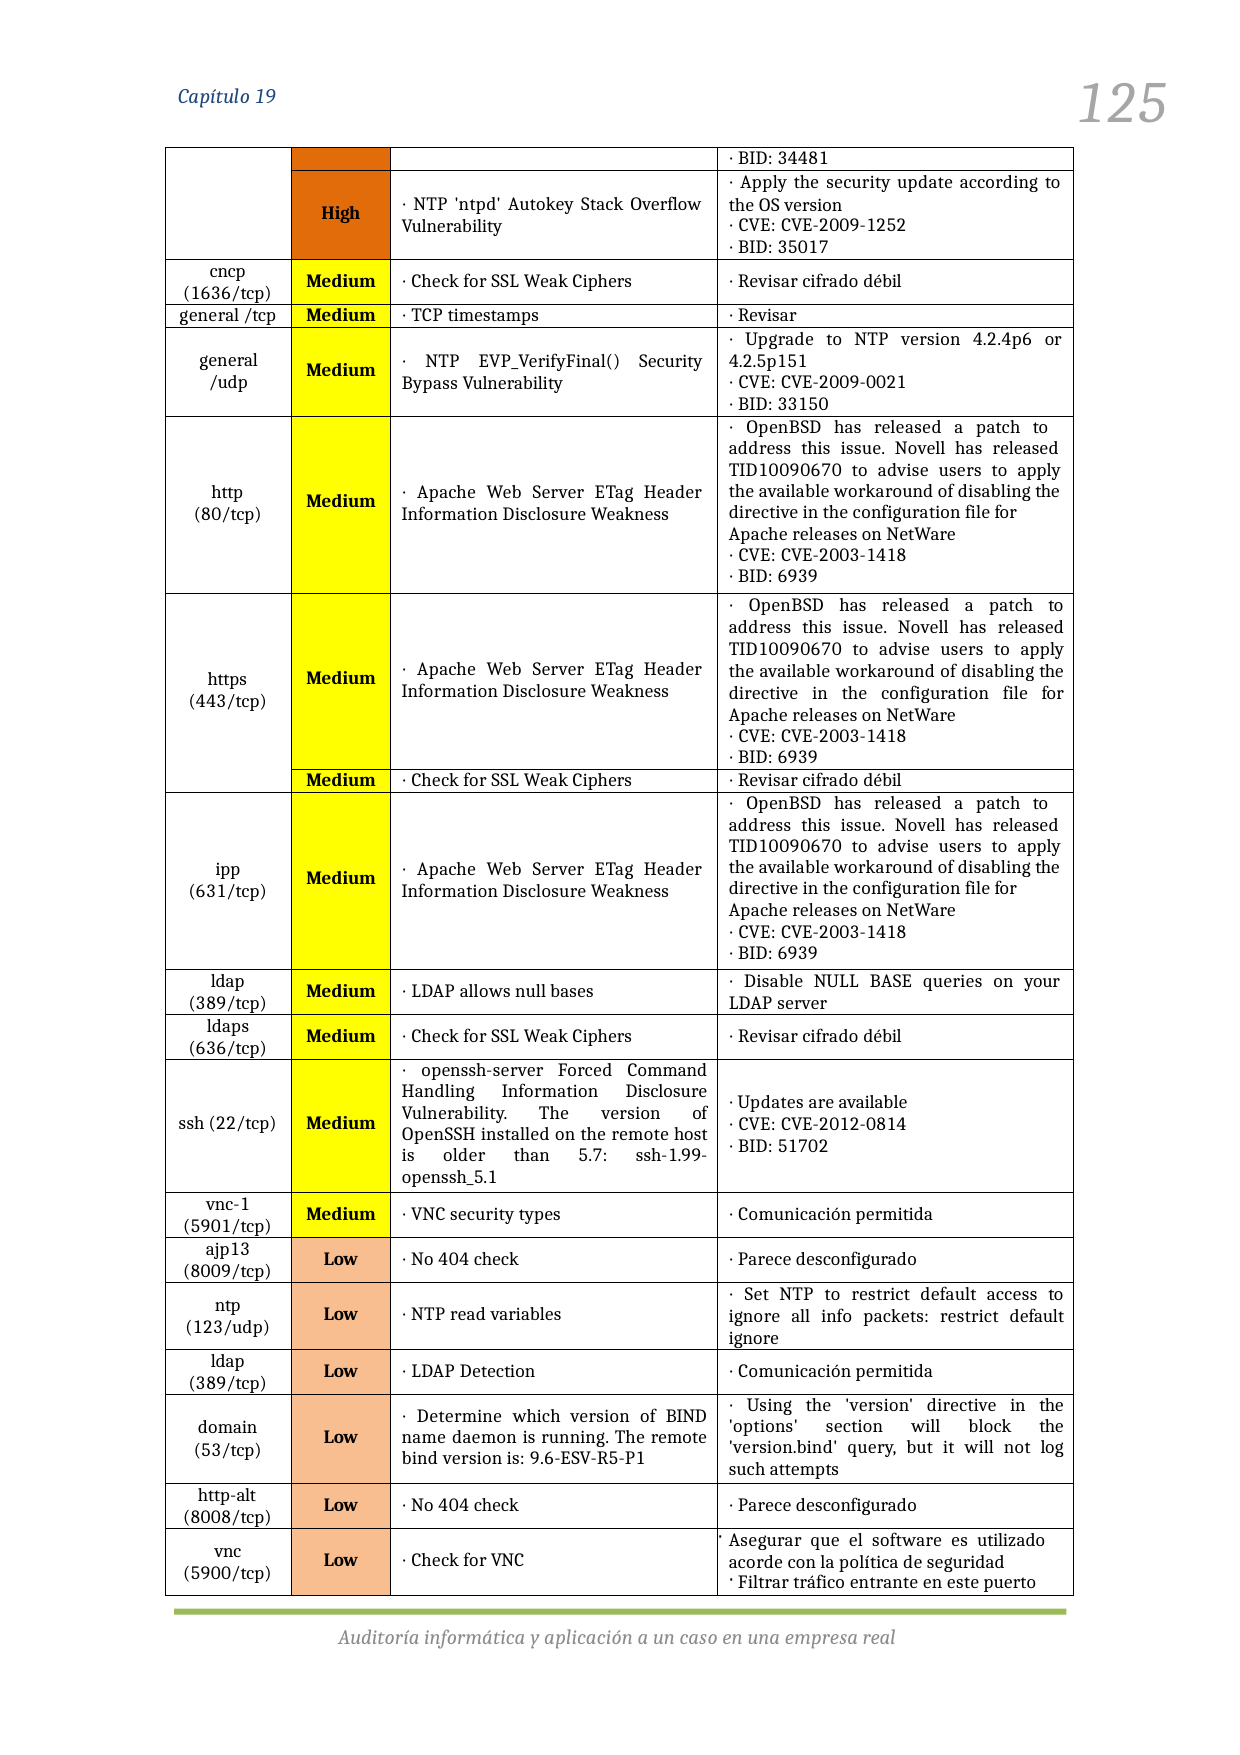

125
Capítulo 19
|  |  |  | · BID: 34481 |
| --- | --- | --- | --- |
|  | High | · NTP 'ntpd' Autokey Stack Overflow Vulnerability | · Apply the security update according to the OS version · CVE: CVE-2009-1252 · BID: 35017 |
| cncp (1636/tcp) | Medium | · Check for SSL Weak Ciphers | · Revisar cifrado débil |
| general /tcp | Medium | · TCP timestamps | · Revisar |
| general /udp | Medium | · NTP EVP\_VerifyFinal() Security Bypass Vulnerability | · Upgrade to NTP version 4.2.4p6 or 4.2.5p151 · CVE: CVE-2009-0021 · BID: 33150 |
| http (80/tcp) | Medium | · Apache Web Server ETag Header Information Disclosure Weakness | · OpenBSD has released a patch to address this issue. Novell has released TID10090670 to advise users to apply the available workaround of disabling the directive in the configuration file for Apache releases on NetWare · CVE: CVE-2003-1418 · BID: 6939 |
| https (443/tcp) | Medium | · Apache Web Server ETag Header Information Disclosure Weakness | · OpenBSD has released a patch to address this issue. Novell has released TID10090670 to advise users to apply the available workaround of disabling the directive in the configuration file for Apache releases on NetWare · CVE: CVE-2003-1418 · BID: 6939 |
|  | Medium | · Check for SSL Weak Ciphers | · Revisar cifrado débil |
| ipp (631/tcp) | Medium | · Apache Web Server ETag Header Information Disclosure Weakness | · OpenBSD has released a patch to address this issue. Novell has released TID10090670 to advise users to apply the available workaround of disabling the directive in the configuration file for Apache releases on NetWare · CVE: CVE-2003-1418 · BID: 6939 |
| ldap (389/tcp) | Medium | · LDAP allows null bases | · Disable NULL BASE queries on your LDAP server |
| ldaps (636/tcp) | Medium | · Check for SSL Weak Ciphers | · Revisar cifrado débil |
| ssh (22/tcp) | Medium | · openssh-server Forced Command Handling Information Disclosure Vulnerability. The version of OpenSSH installed on the remote host is older than 5.7: ssh-1.99- openssh\_5.1 | · Updates are available · CVE: CVE-2012-0814 · BID: 51702 |
| vnc-1 (5901/tcp) | Medium | · VNC security types | · Comunicación permitida |
| ajp13 (8009/tcp) | Low | · No 404 check | · Parece desconfigurado |
| ntp (123/udp) | Low | · NTP read variables | · Set NTP to restrict default access to ignore all info packets: restrict default ignore |
| ldap (389/tcp) | Low | · LDAP Detection | · Comunicación permitida |
| domain (53/tcp) | Low | · Determine which version of BIND name daemon is running. The remote bind version is: 9.6-ESV-R5-P1 | · Using the 'version' directive in the 'options' section will block the 'version.bind' query, but it will not log such attempts |
| http-alt (8008/tcp) | Low | · No 404 check | · Parece desconfigurado |
| vnc (5900/tcp) | Low | · Check for VNC | Asegurar que el software es utilizado acorde con la política de seguridad Filtrar tráfico entrante en este puerto |

Auditoría informática y aplicación a un caso en una empresa real